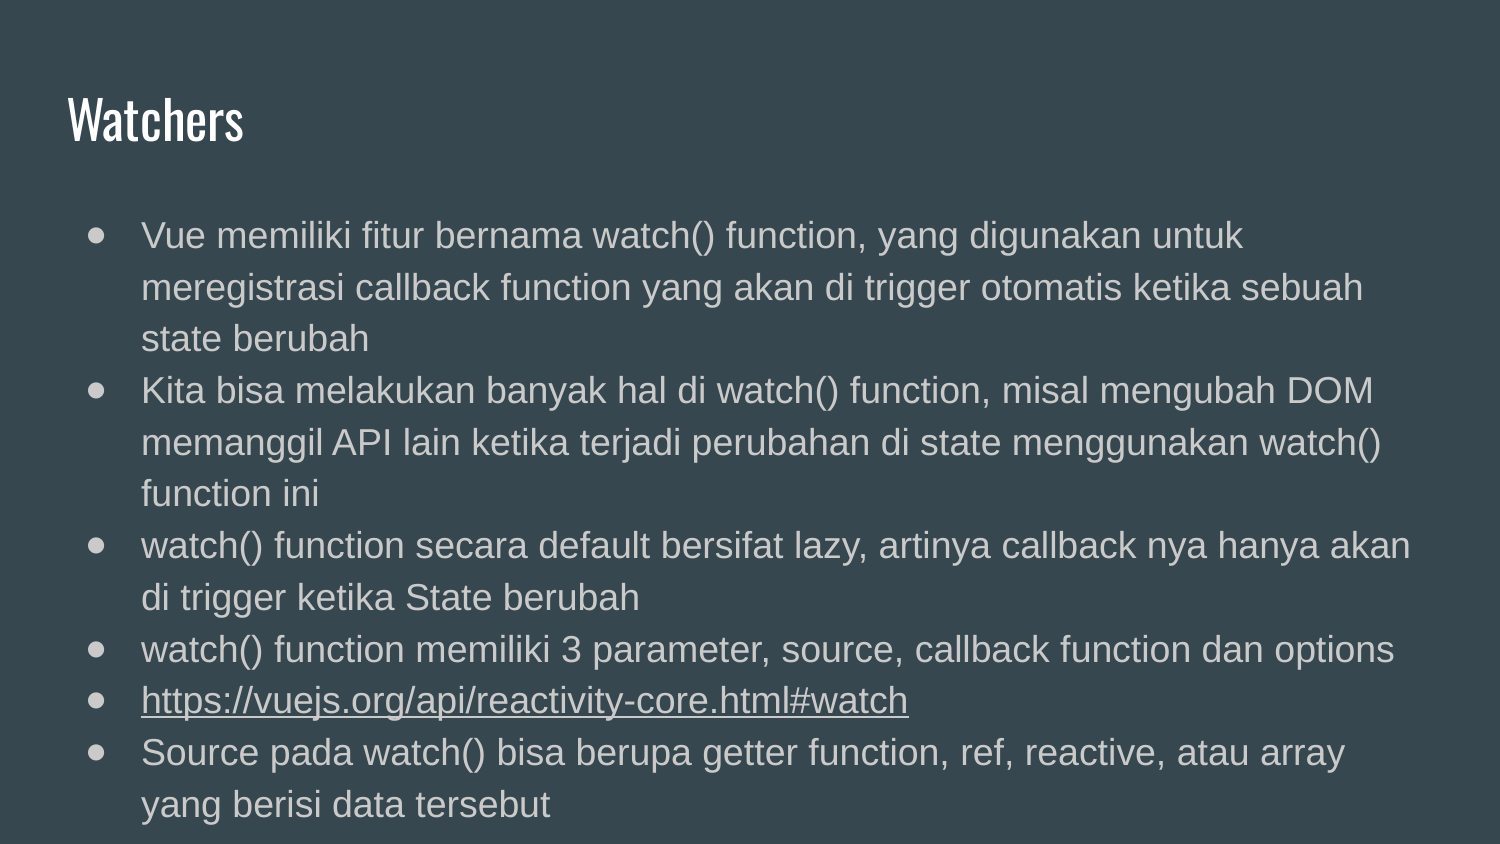

# Watchers
Vue memiliki fitur bernama watch() function, yang digunakan untuk meregistrasi callback function yang akan di trigger otomatis ketika sebuah state berubah
Kita bisa melakukan banyak hal di watch() function, misal mengubah DOM memanggil API lain ketika terjadi perubahan di state menggunakan watch() function ini
watch() function secara default bersifat lazy, artinya callback nya hanya akan di trigger ketika State berubah
watch() function memiliki 3 parameter, source, callback function dan options
https://vuejs.org/api/reactivity-core.html#watch
Source pada watch() bisa berupa getter function, ref, reactive, atau array yang berisi data tersebut